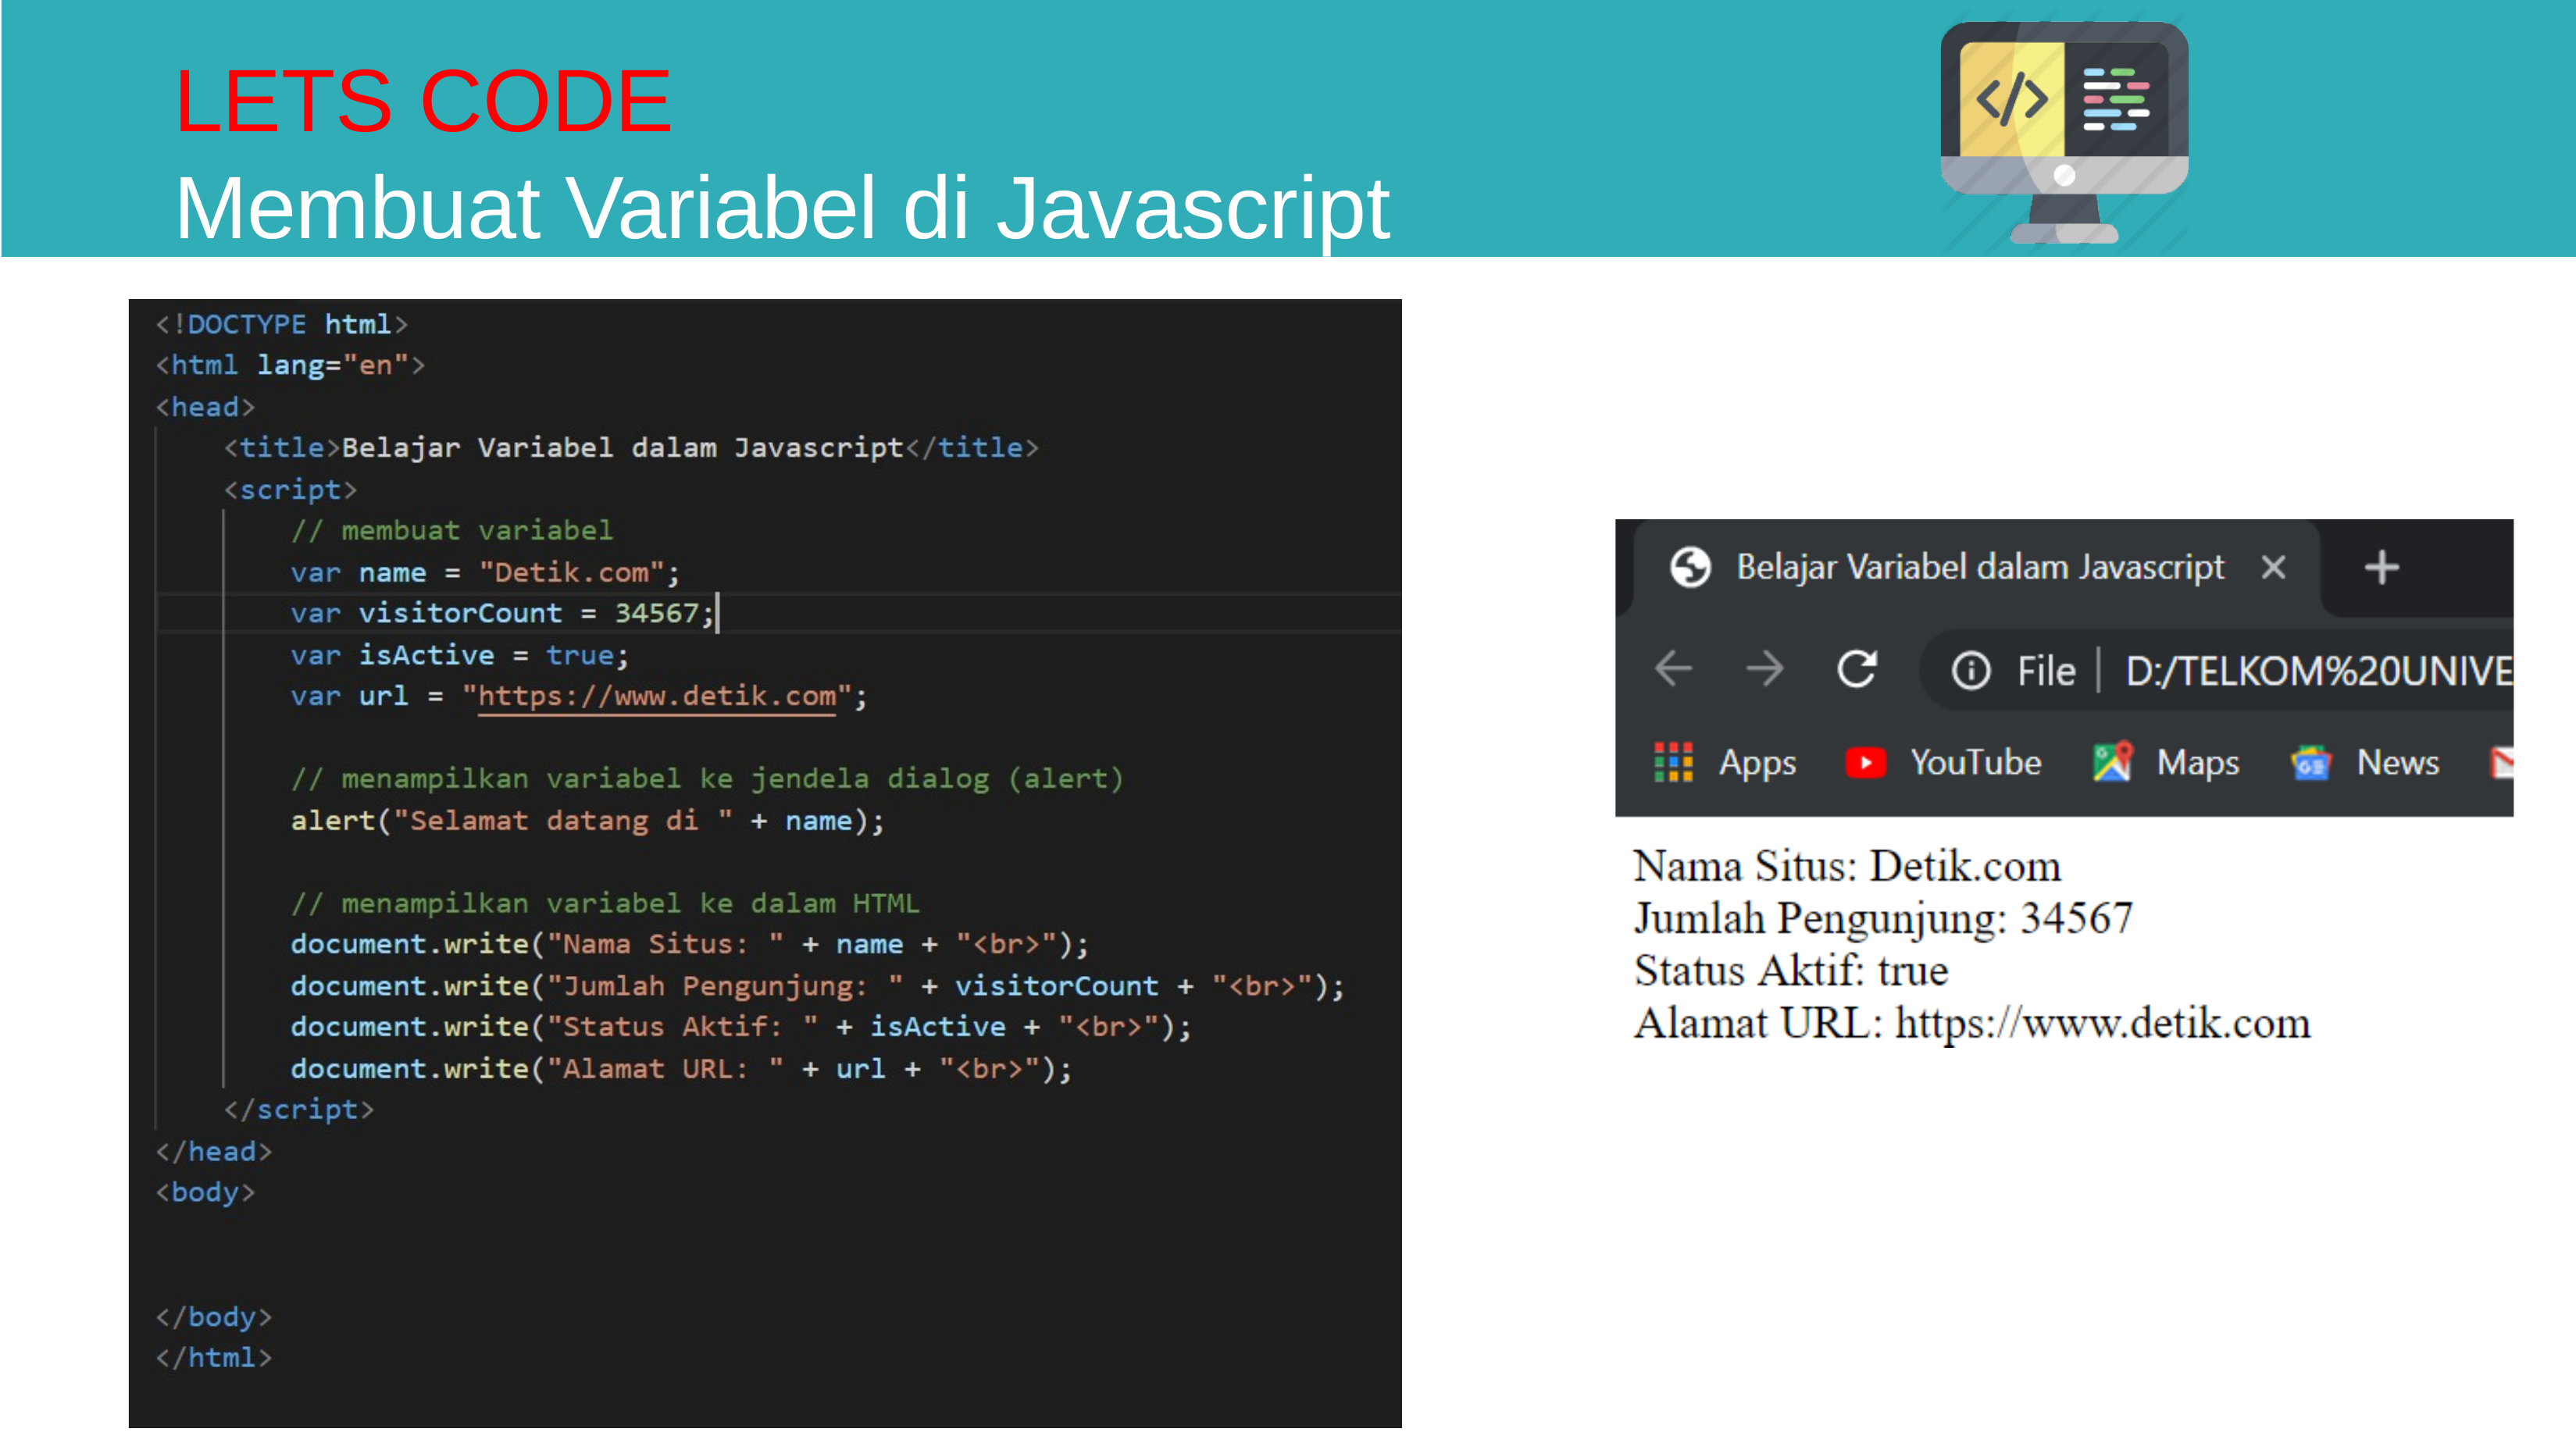

# LETS CODE Membuat Variabel di Javascript